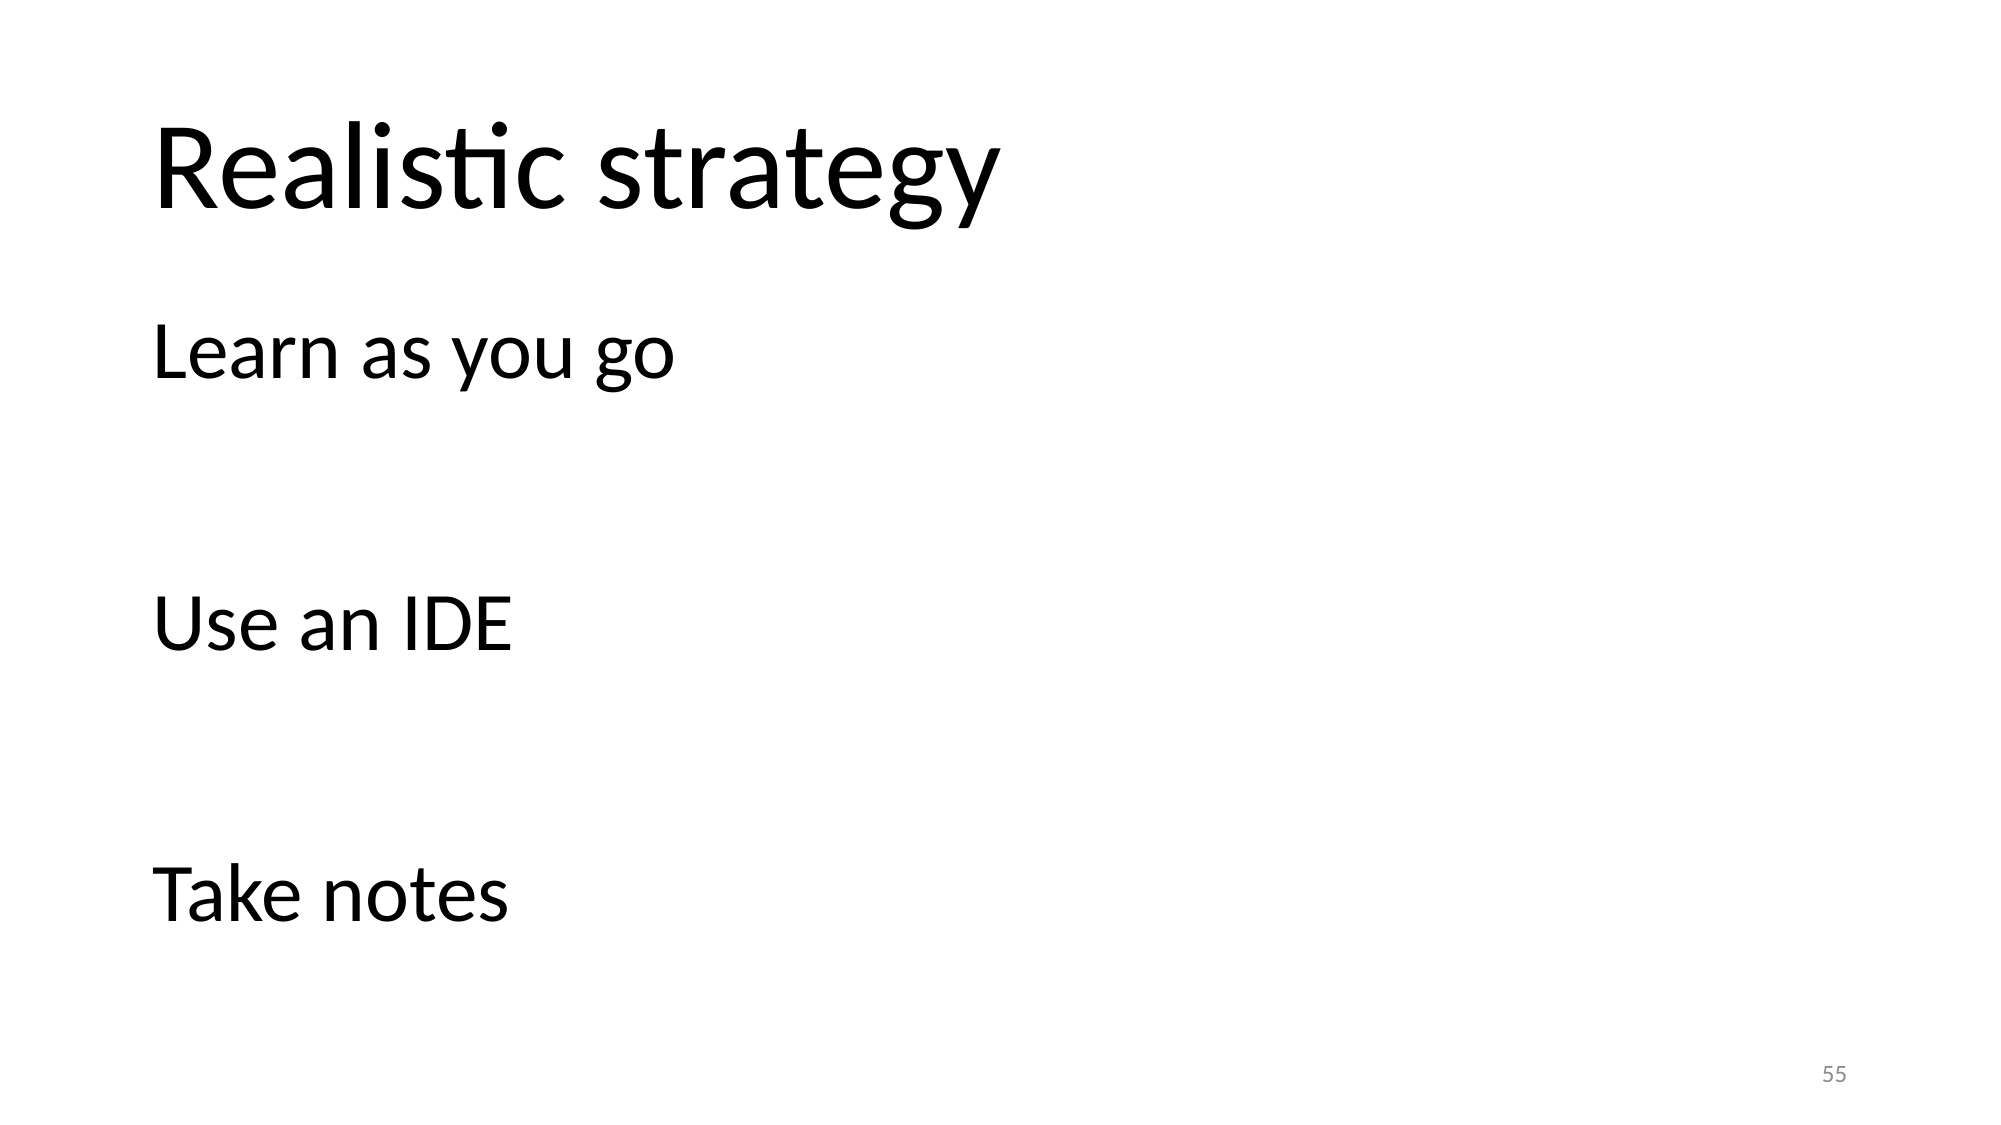

# Realistic strategy
Learn as you go

Use an IDE

Take notes
55